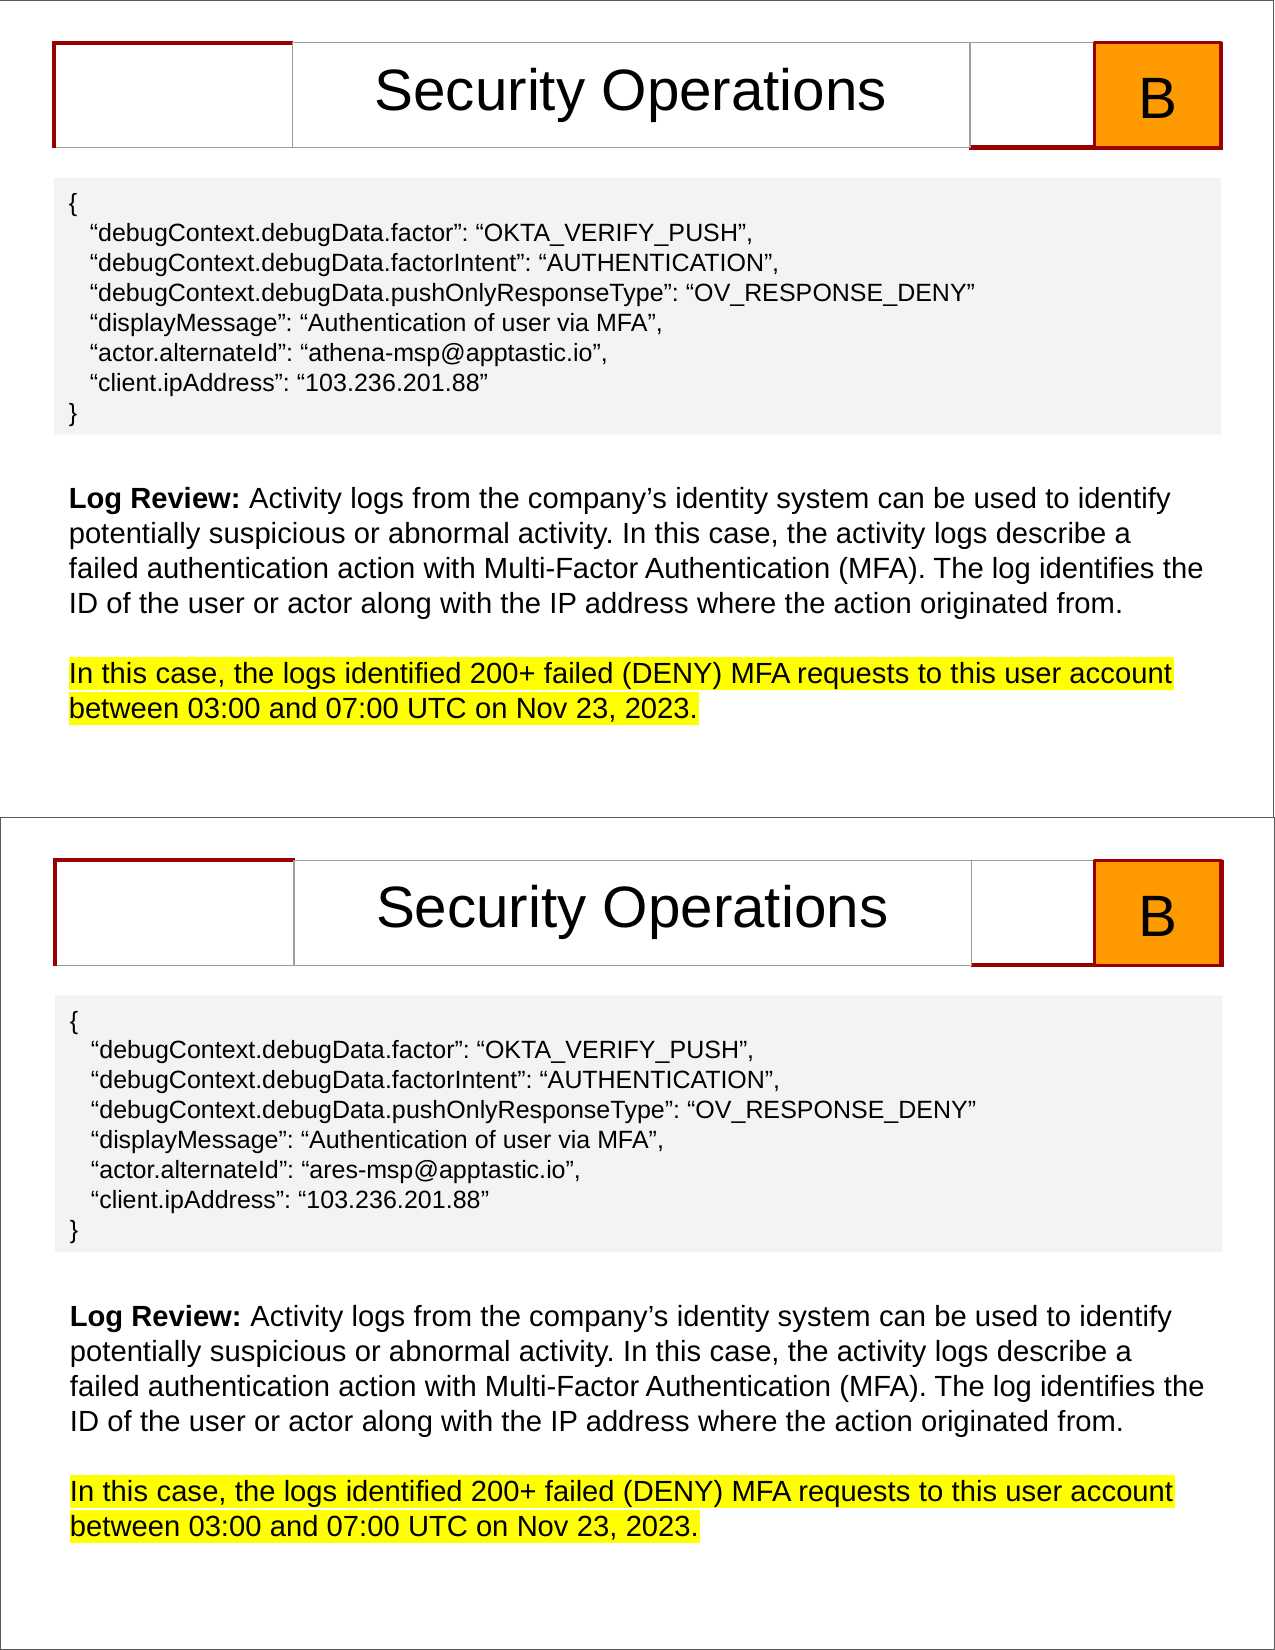

|  | Security Operations |  |
| --- | --- | --- |
B
{
   “debugContext.debugData.factor”: “OKTA_VERIFY_PUSH”,
   “debugContext.debugData.factorIntent”: “AUTHENTICATION”,
   “debugContext.debugData.pushOnlyResponseType”: “OV_RESPONSE_DENY”
   “displayMessage”: “Authentication of user via MFA”,
   “actor.alternateId”: “athena-msp@apptastic.io”,
   “client.ipAddress”: “103.236.201.88”
}
Log Review: Activity logs from the company’s identity system can be used to identify potentially suspicious or abnormal activity. In this case, the activity logs describe a failed authentication action with Multi-Factor Authentication (MFA). The log identifies the ID of the user or actor along with the IP address where the action originated from.

In this case, the logs identified 200+ failed (DENY) MFA requests to this user account between 03:00 and 07:00 UTC on Nov 23, 2023.

|  | Security Operations |  |
| --- | --- | --- |
B
{
   “debugContext.debugData.factor”: “OKTA_VERIFY_PUSH”,
   “debugContext.debugData.factorIntent”: “AUTHENTICATION”,
   “debugContext.debugData.pushOnlyResponseType”: “OV_RESPONSE_DENY”
   “displayMessage”: “Authentication of user via MFA”,
   “actor.alternateId”: “ares-msp@apptastic.io”,
   “client.ipAddress”: “103.236.201.88”
}
Log Review: Activity logs from the company’s identity system can be used to identify potentially suspicious or abnormal activity. In this case, the activity logs describe a failed authentication action with Multi-Factor Authentication (MFA). The log identifies the ID of the user or actor along with the IP address where the action originated from.

In this case, the logs identified 200+ failed (DENY) MFA requests to this user account between 03:00 and 07:00 UTC on Nov 23, 2023.